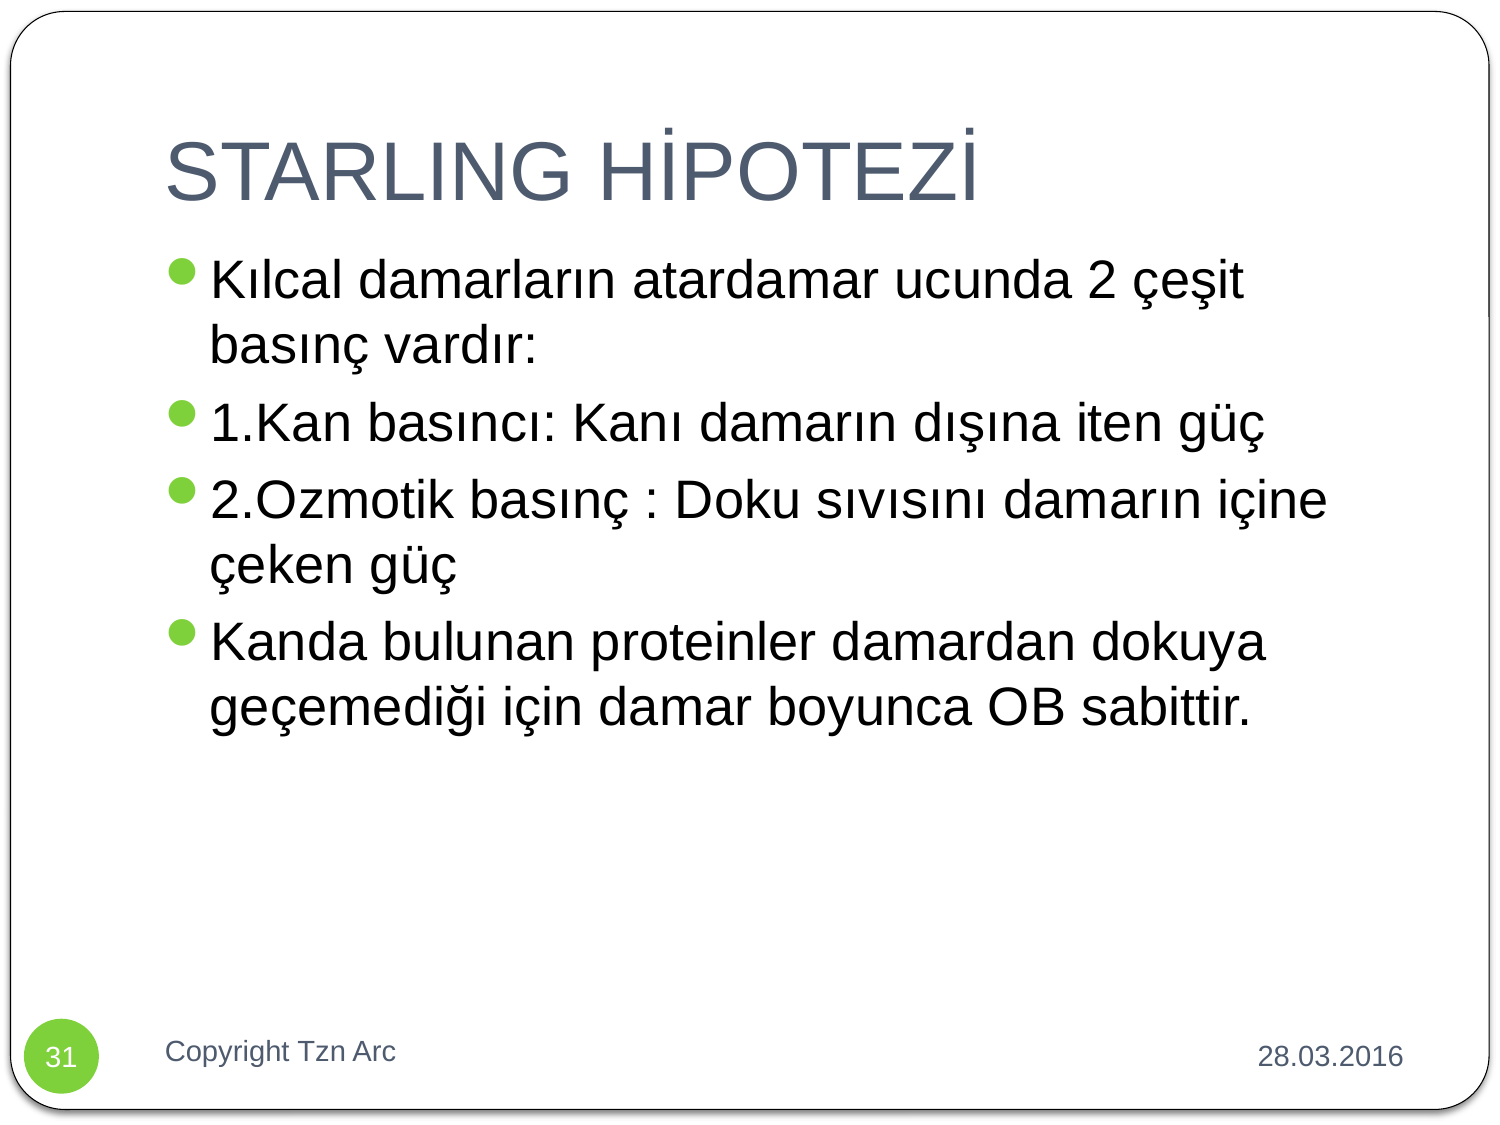

# STARLING HİPOTEZİ
Kılcal damarların atardamar ucunda 2 çeşit basınç vardır:
1.Kan basıncı: Kanı damarın dışına iten güç
2.Ozmotik basınç : Doku sıvısını damarın içine çeken güç
Kanda bulunan proteinler damardan dokuya geçemediği için damar boyunca OB sabittir.
Copyright Tzn Arc
28.03.2016
31